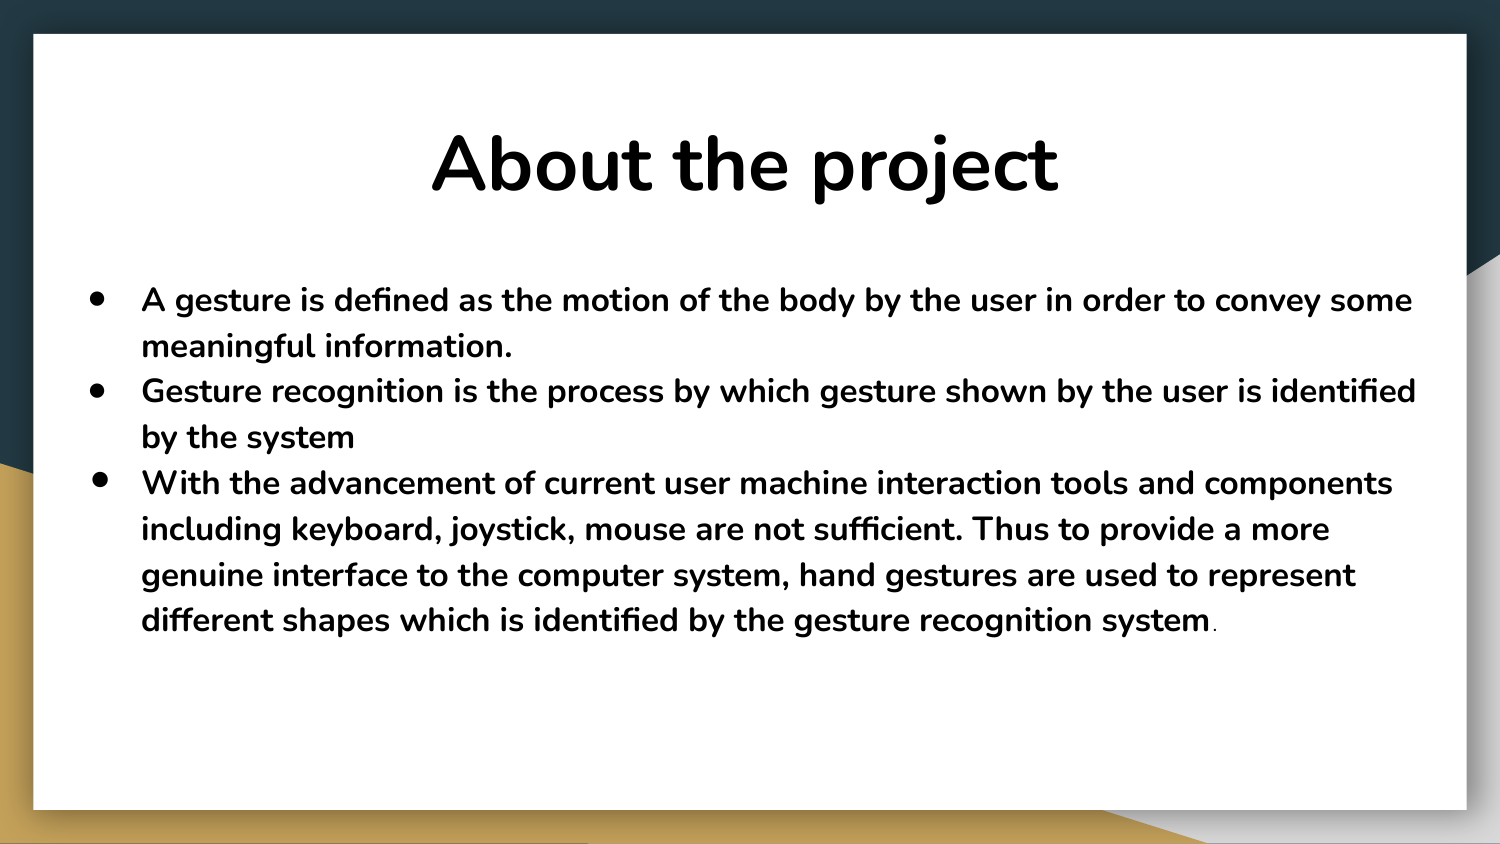

# About the project
A gesture is defined as the motion of the body by the user in order to convey some meaningful information.
Gesture recognition is the process by which gesture shown by the user is identified by the system
With the advancement of current user machine interaction tools and components including keyboard, joystick, mouse are not sufficient. Thus to provide a more genuine interface to the computer system, hand gestures are used to represent different shapes which is identified by the gesture recognition system.